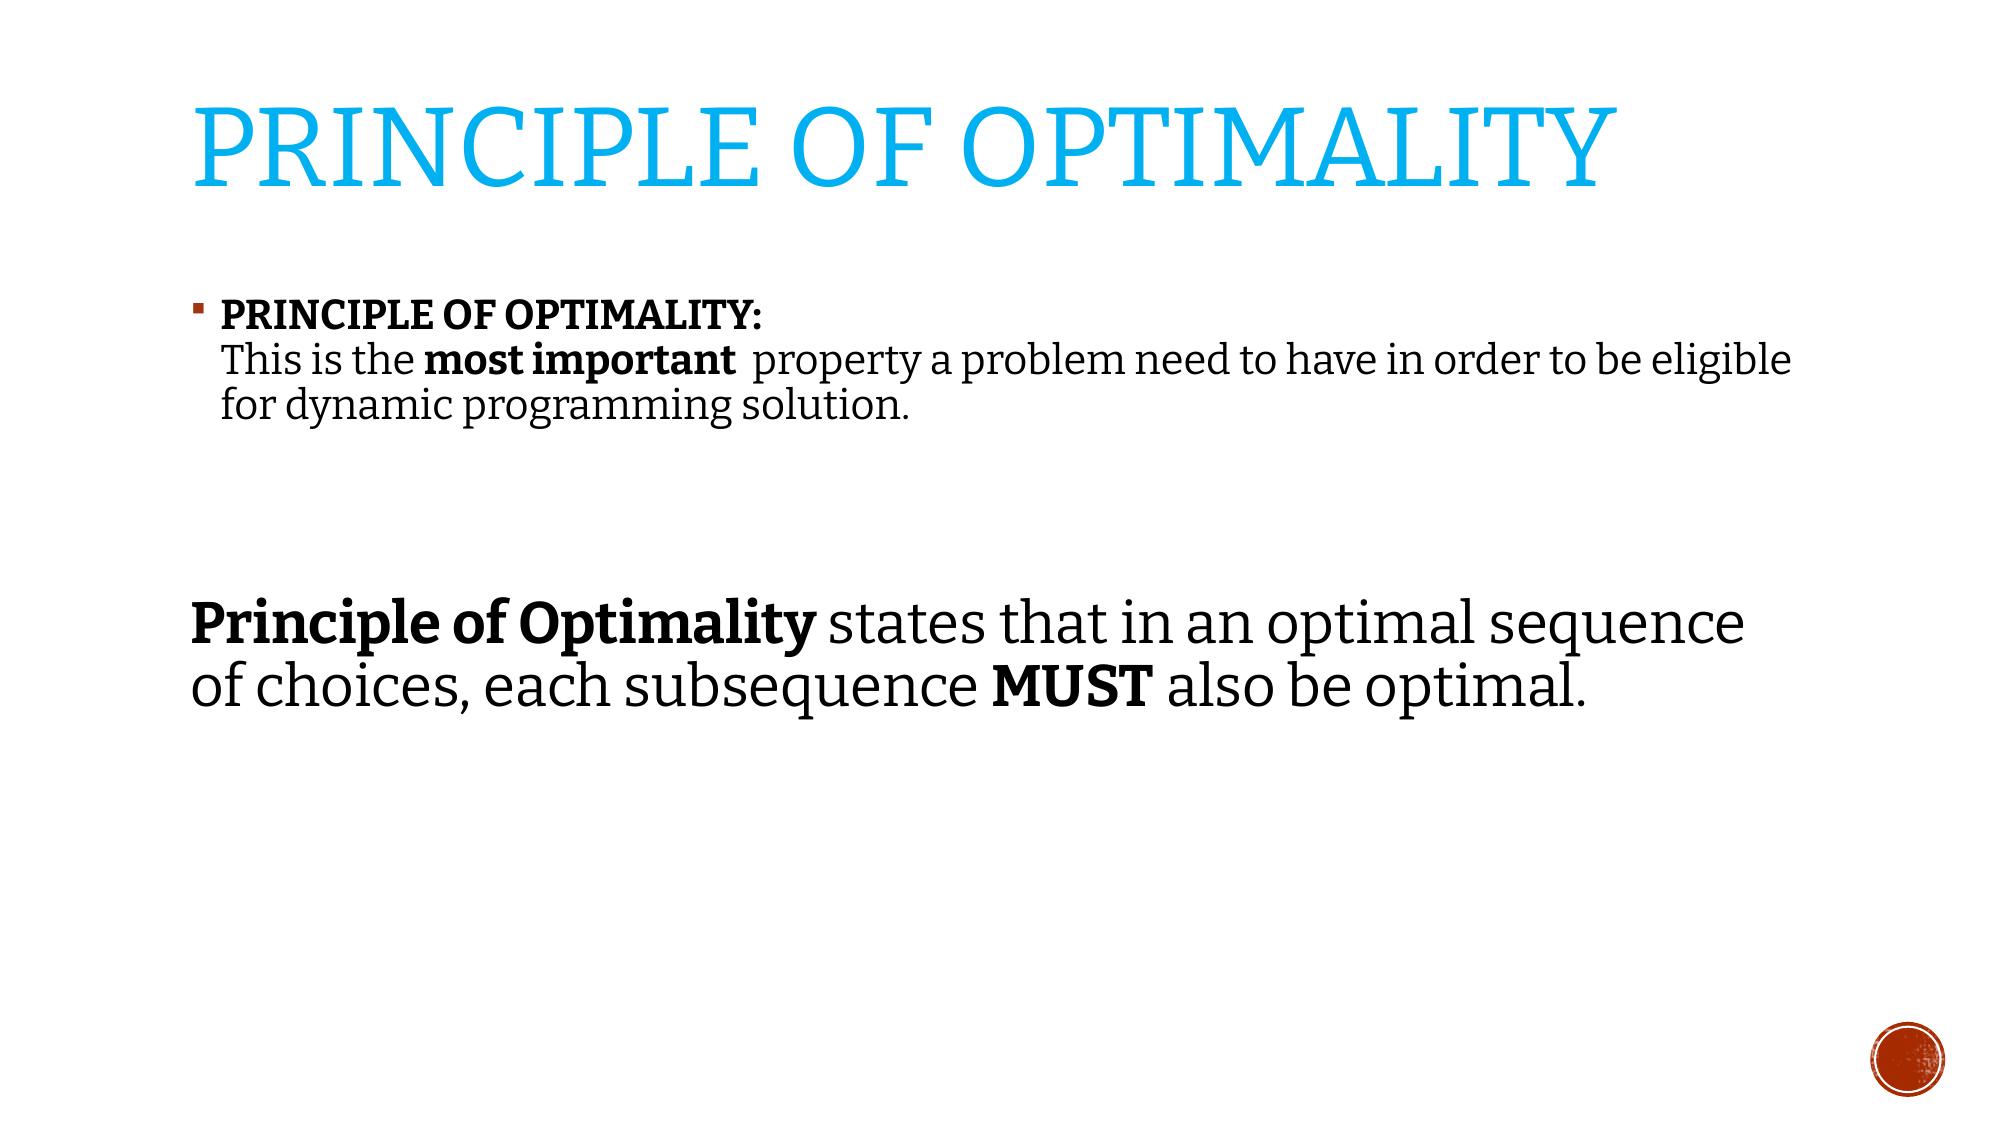

# Principle of optimality
PRINCIPLE OF OPTIMALITY:
This is the most important  property a problem need to have in order to be eligible for dynamic programming solution.

Principle of Optimality states that in an optimal sequence of choices, each subsequence MUST also be optimal.